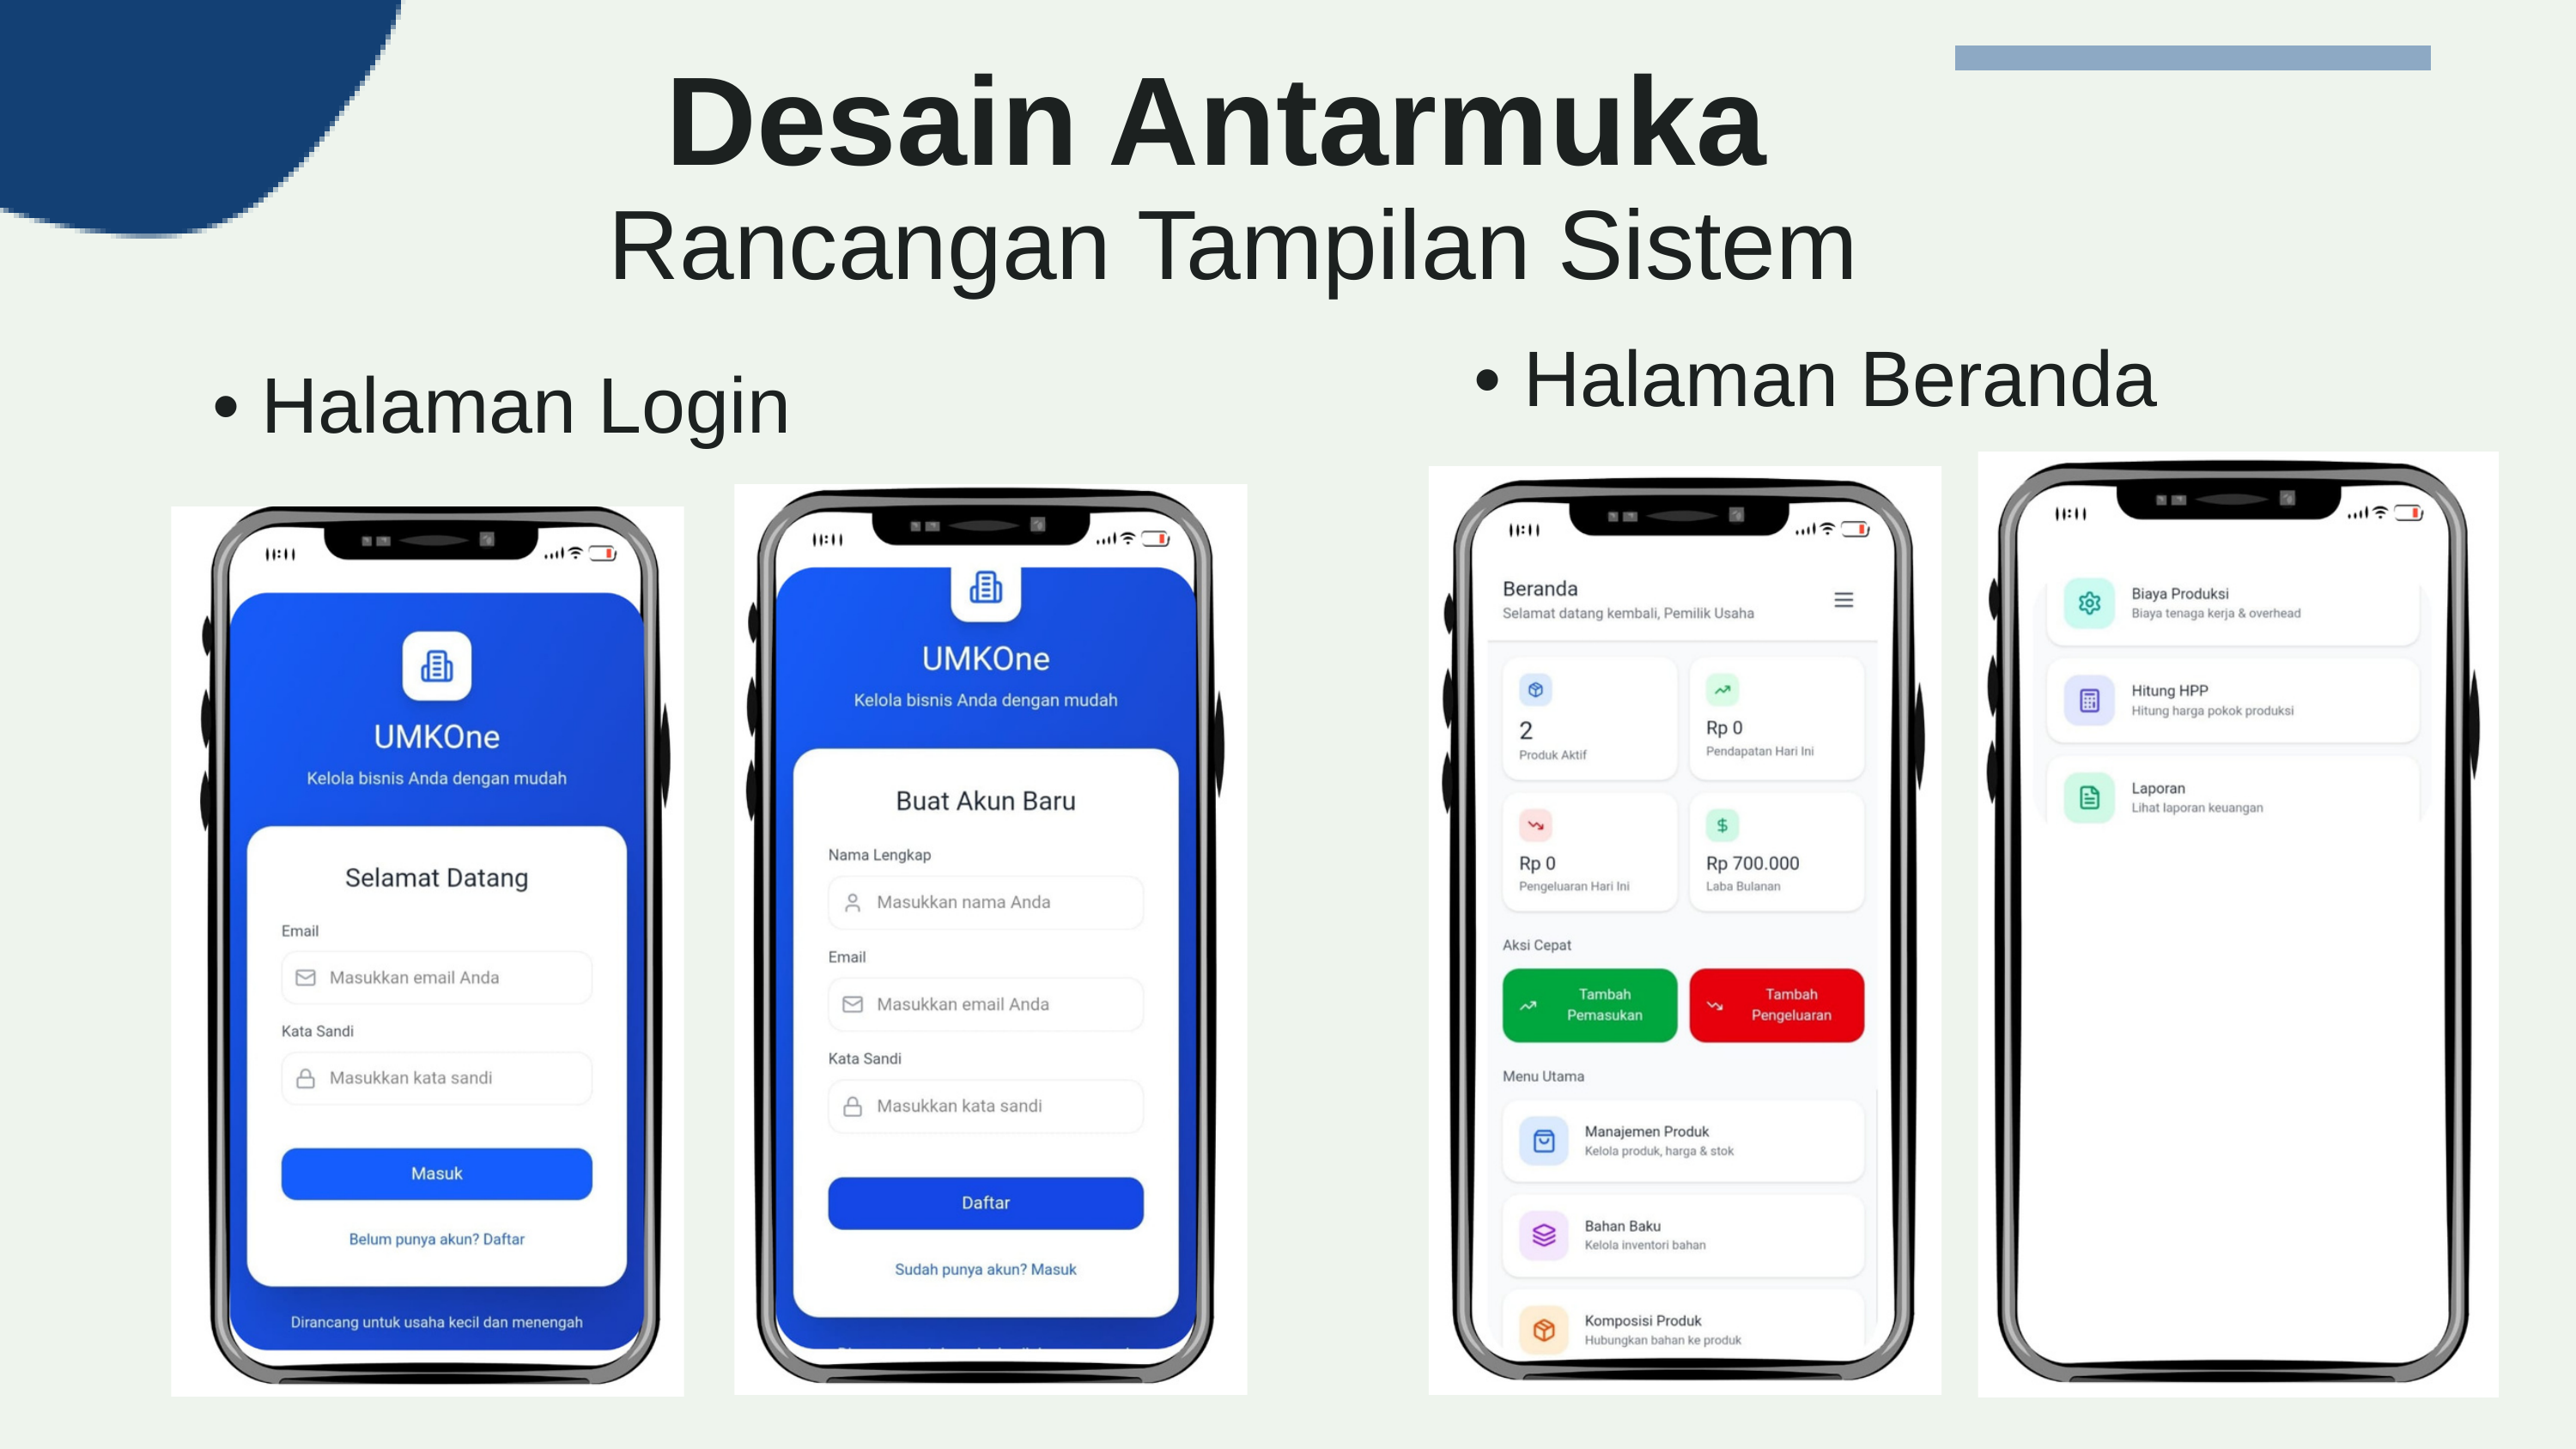

Desain Antarmuka
Rancangan Tampilan Sistem
• Halaman Beranda
• Halaman Login